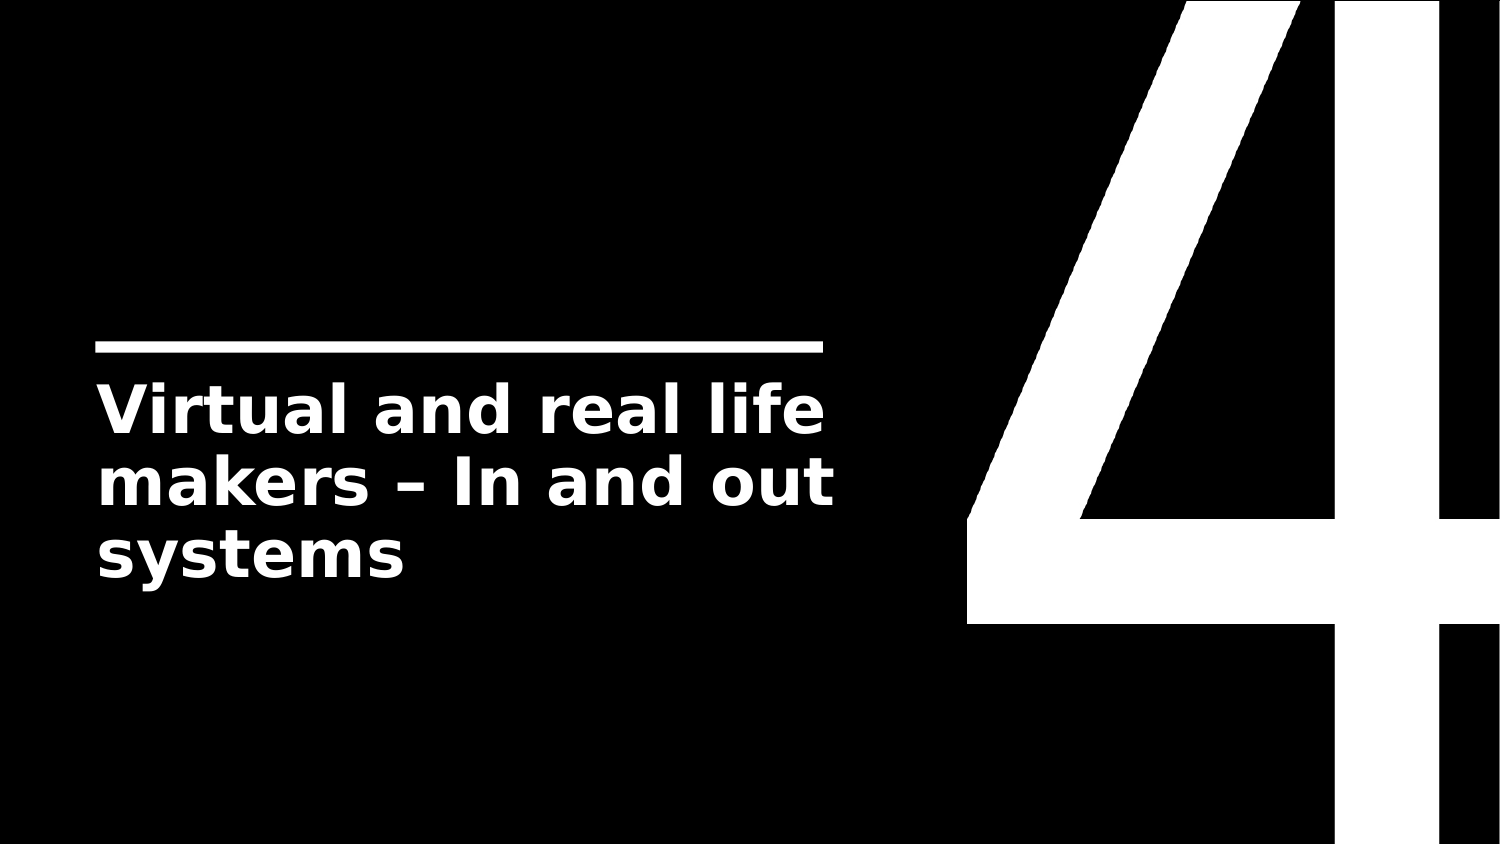

# Virtual and real life makers – In and out systems